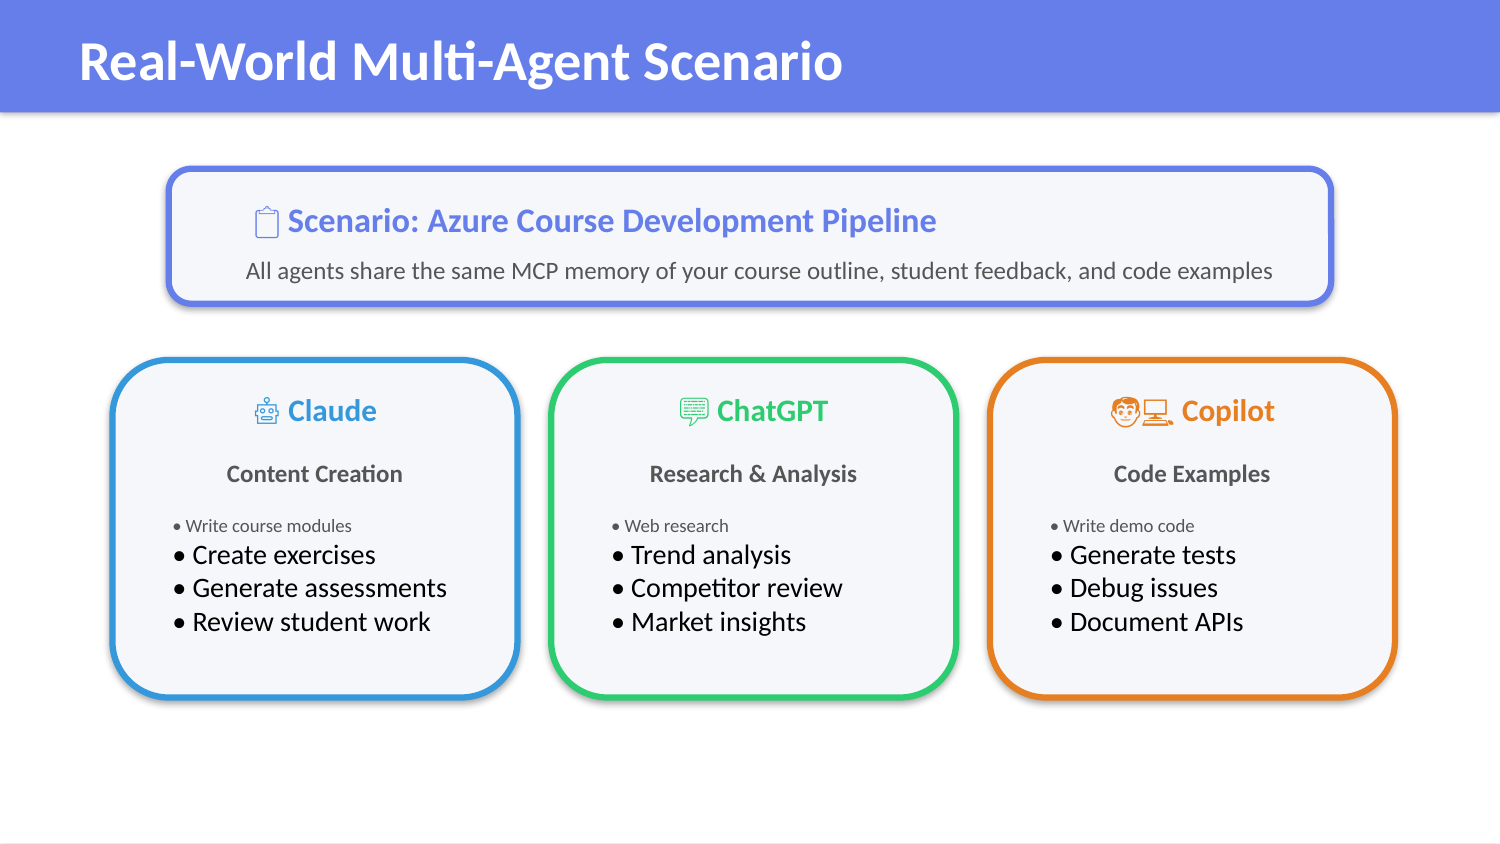

Real-World Multi-Agent Scenario

📋 Scenario: Azure Course Development Pipeline
All agents share the same MCP memory of your course outline, student feedback, and code examples

🤖 Claude
💬 ChatGPT
👨‍💻 Copilot
Content Creation
Research & Analysis
Code Examples
• Write course modules
• Create exercises
• Generate assessments
• Review student work
• Web research
• Trend analysis
• Competitor review
• Market insights
• Write demo code
• Generate tests
• Debug issues
• Document APIs